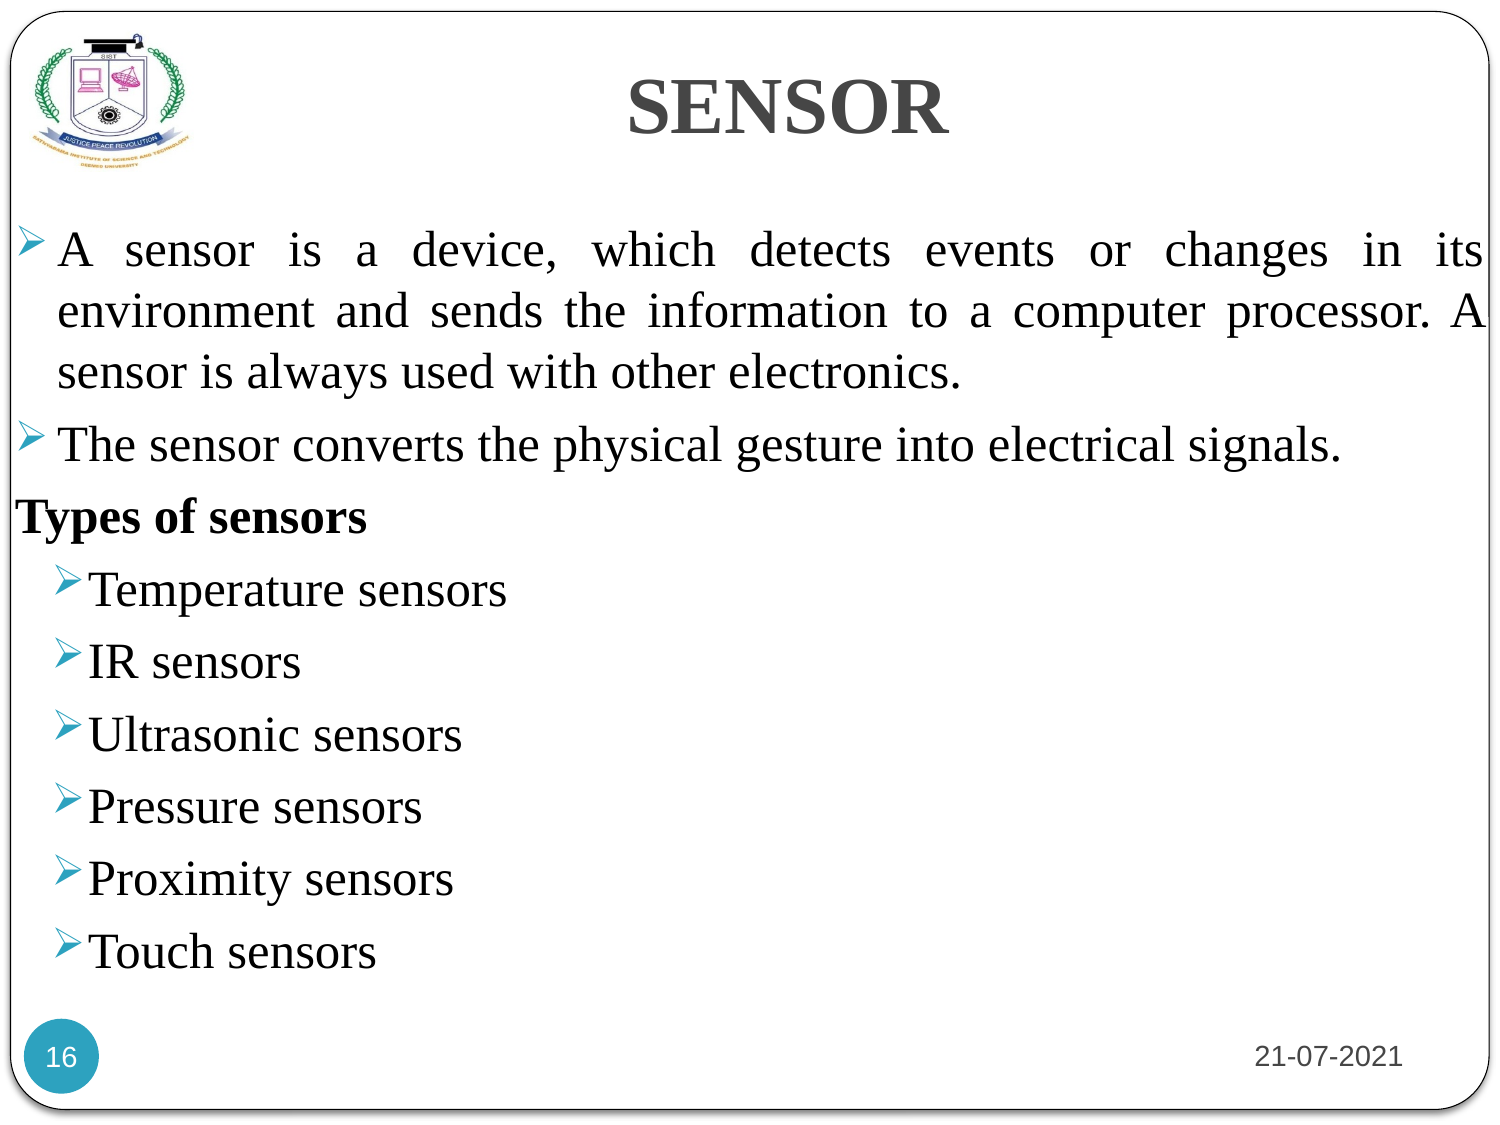

# SENSOR
A sensor is a device, which detects events or changes in its environment and sends the information to a computer processor. A sensor is always used with other electronics.
The sensor converts the physical gesture into electrical signals.
Types of sensors
Temperature sensors
IR sensors
Ultrasonic sensors
Pressure sensors
Proximity sensors
Touch sensors
21-07-2021
16